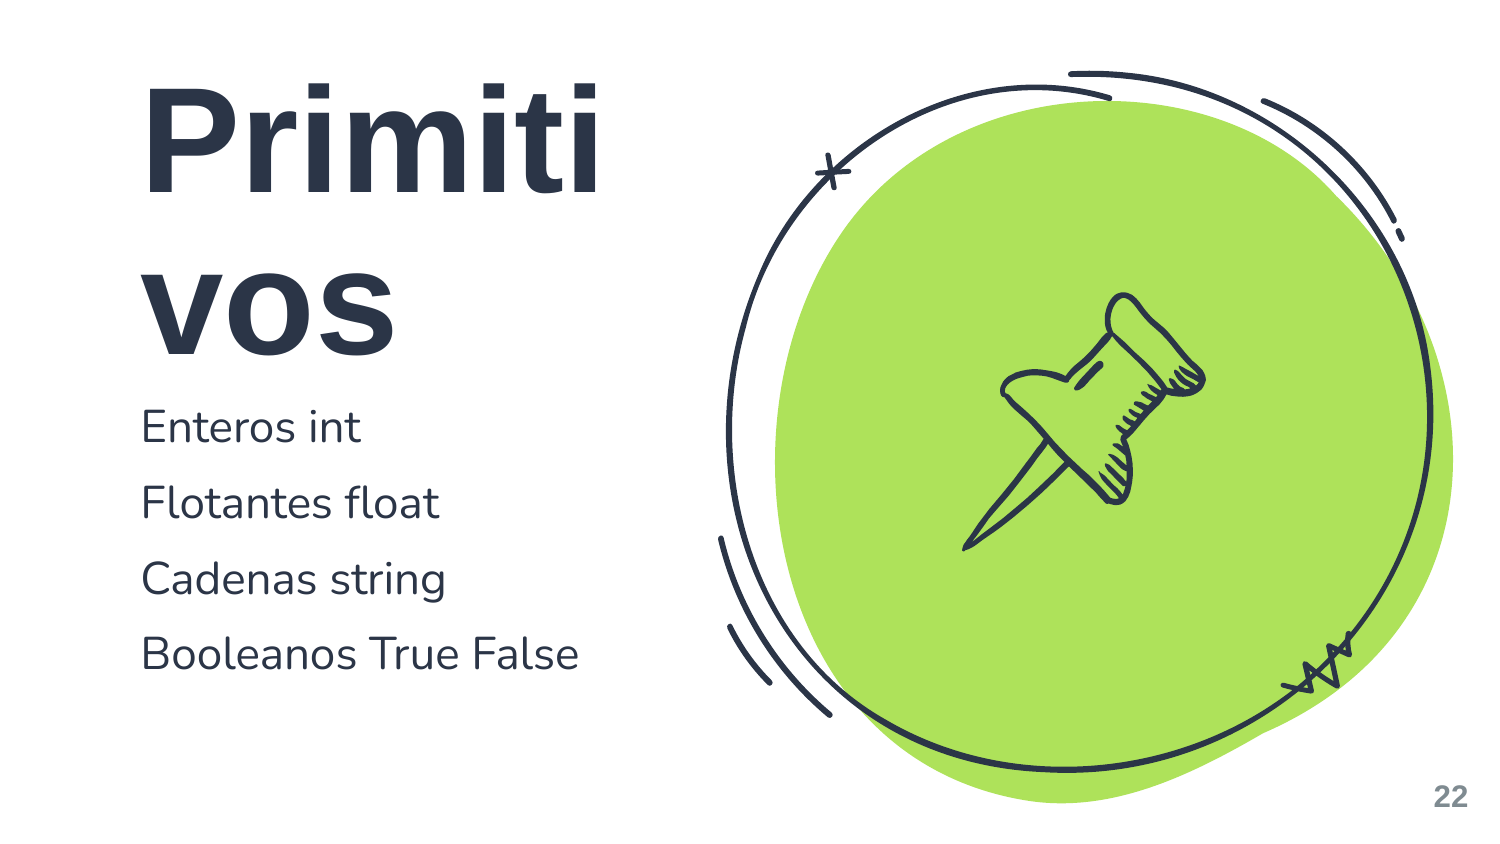

Primitivos

Enteros int
Flotantes float
Cadenas string
Booleanos True False

22